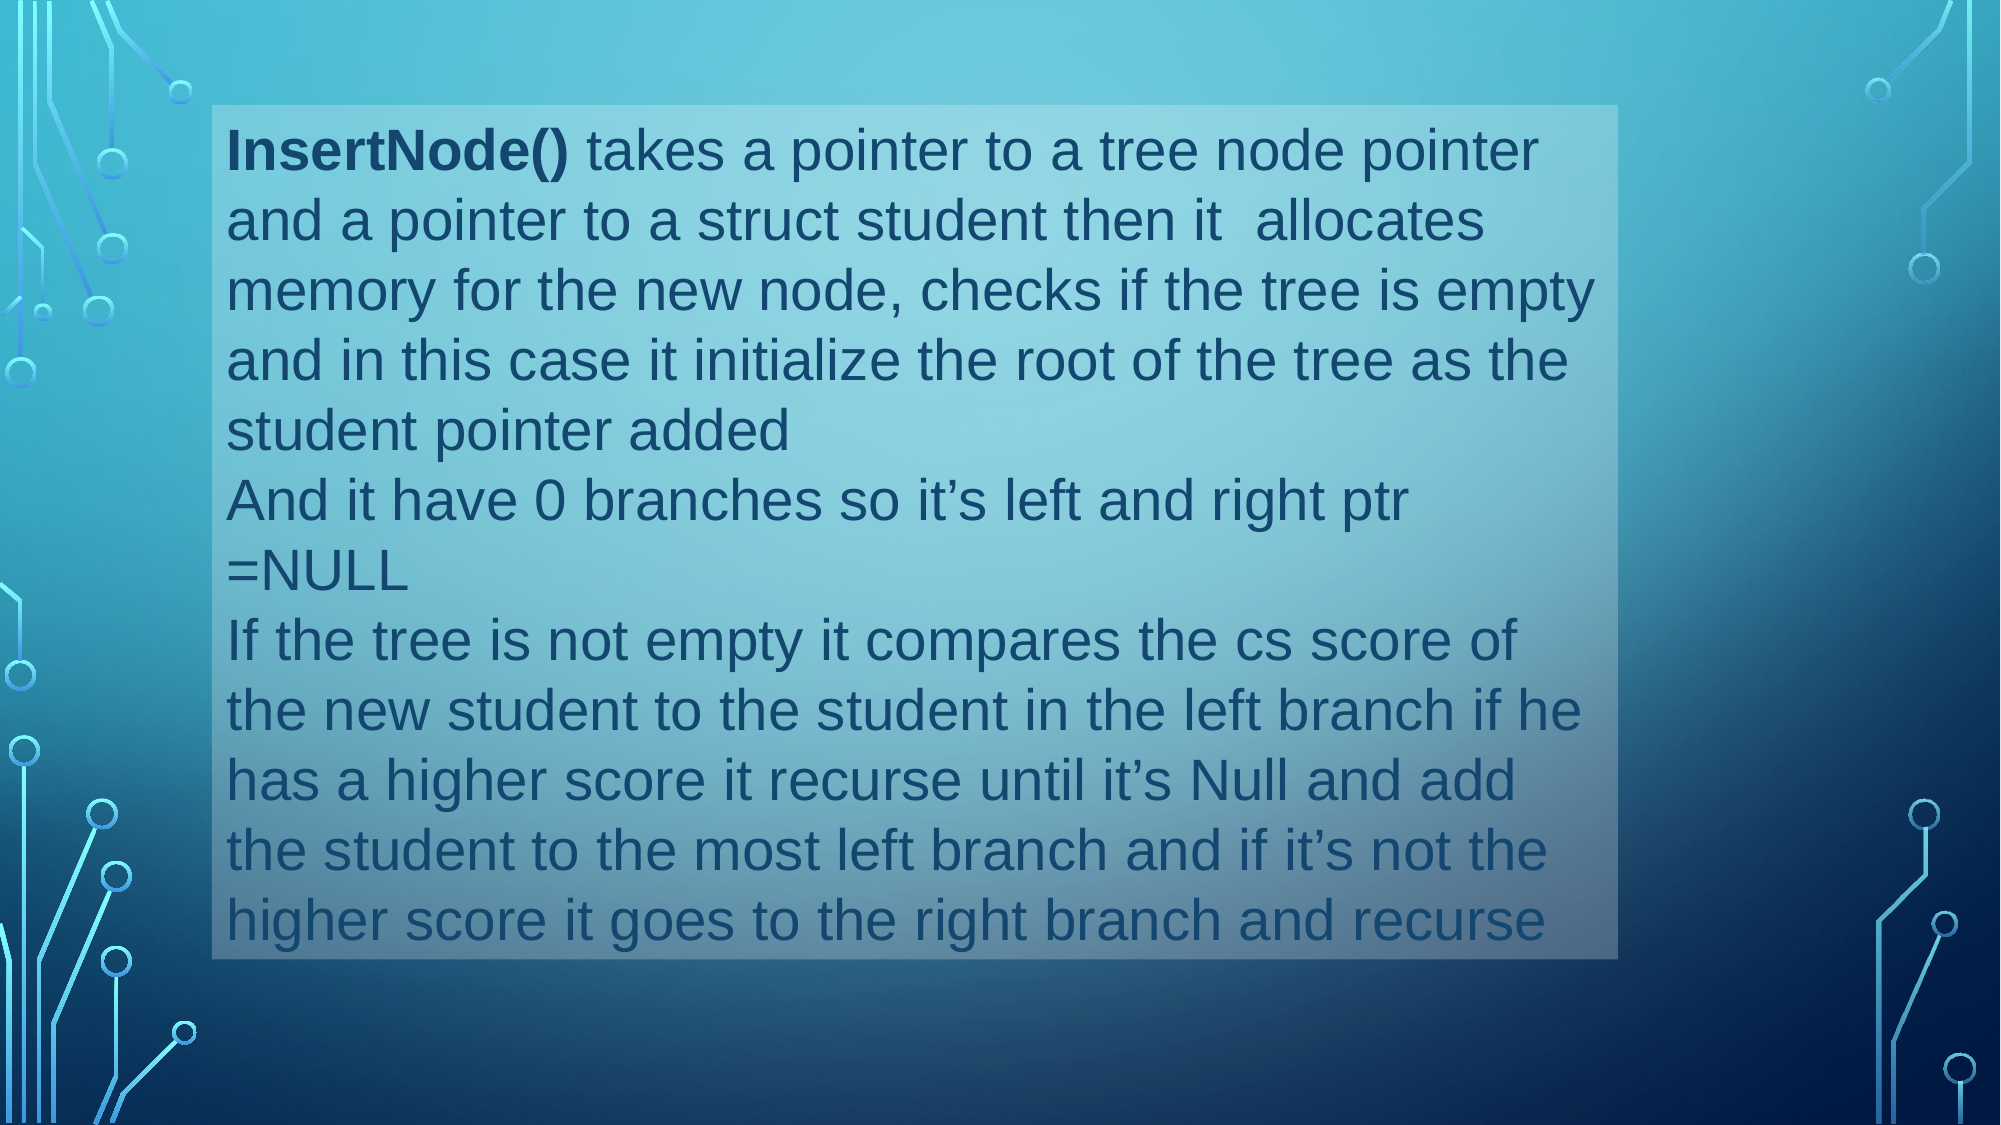

InsertNode() takes a pointer to a tree node pointer and a pointer to a struct student then it  allocates memory for the new node, checks if the tree is empty and in this case it initialize the root of the tree as the student pointer added
And it have 0 branches so it’s left and right ptr =NULL
If the tree is not empty it compares the cs score of the new student to the student in the left branch if he has a higher score it recurse until it’s Null and add the student to the most left branch and if it’s not the higher score it goes to the right branch and recurse